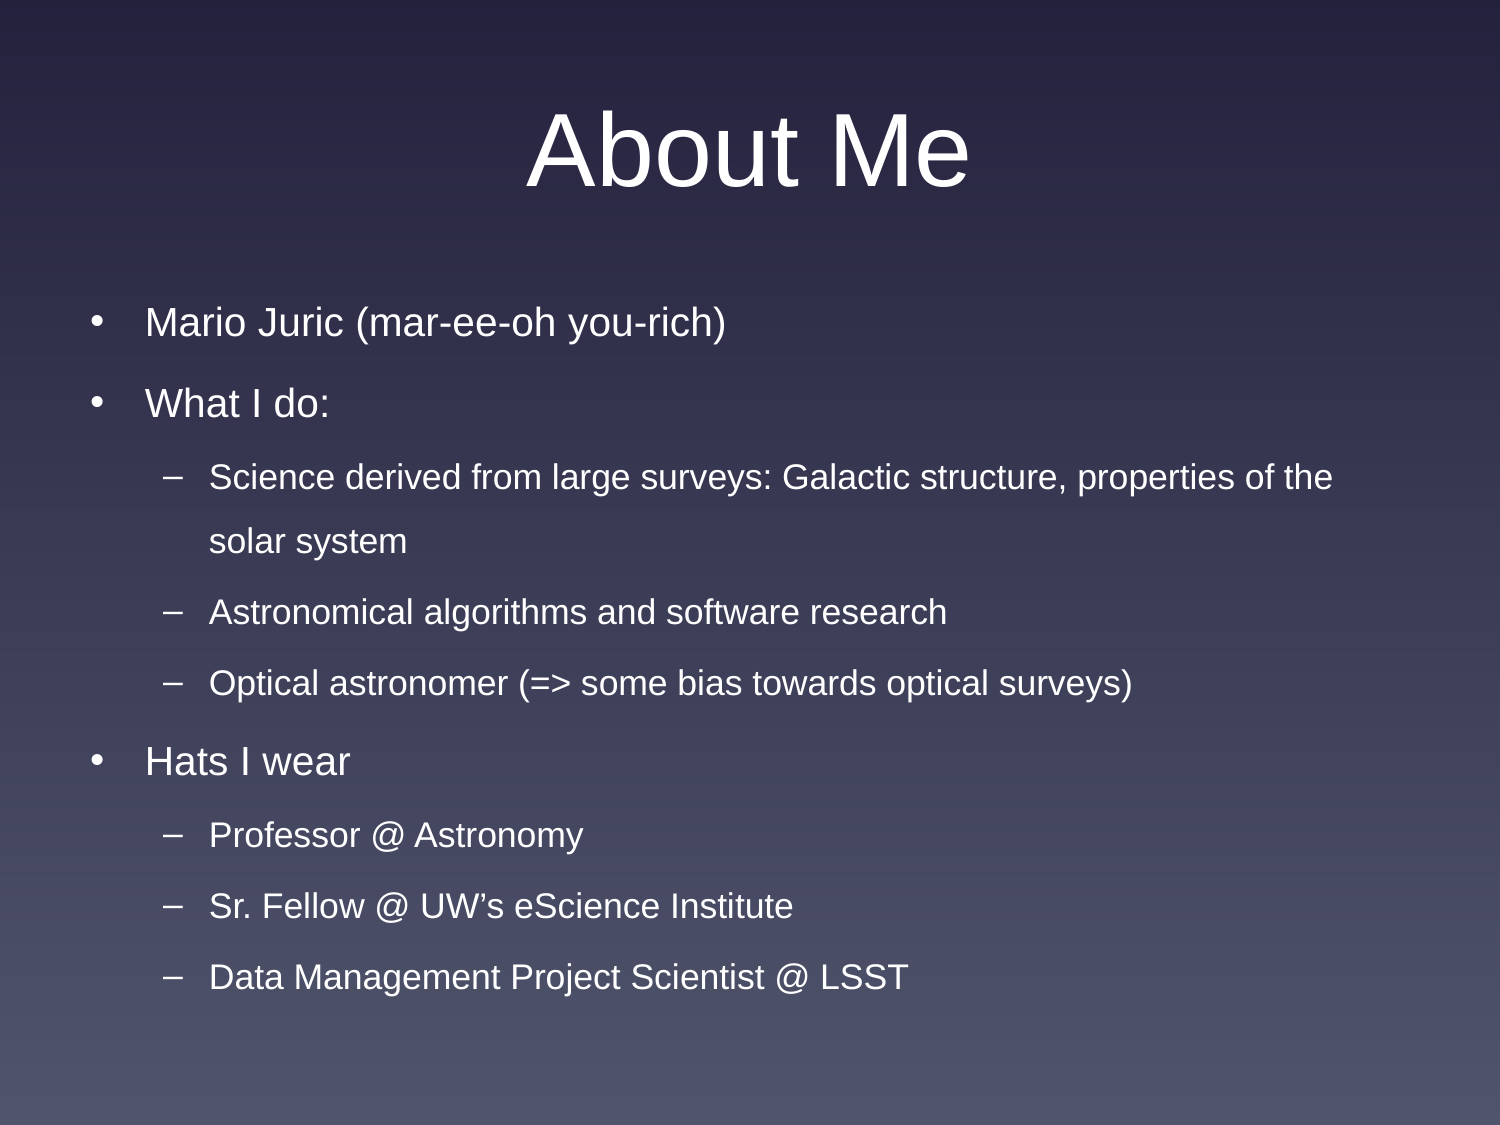

# About Me
Mario Juric (mar-ee-oh you-rich)
What I do:
Science derived from large surveys: Galactic structure, properties of the solar system
Astronomical algorithms and software research
Optical astronomer (=> some bias towards optical surveys)
Hats I wear
Professor @ Astronomy
Sr. Fellow @ UW’s eScience Institute
Data Management Project Scientist @ LSST